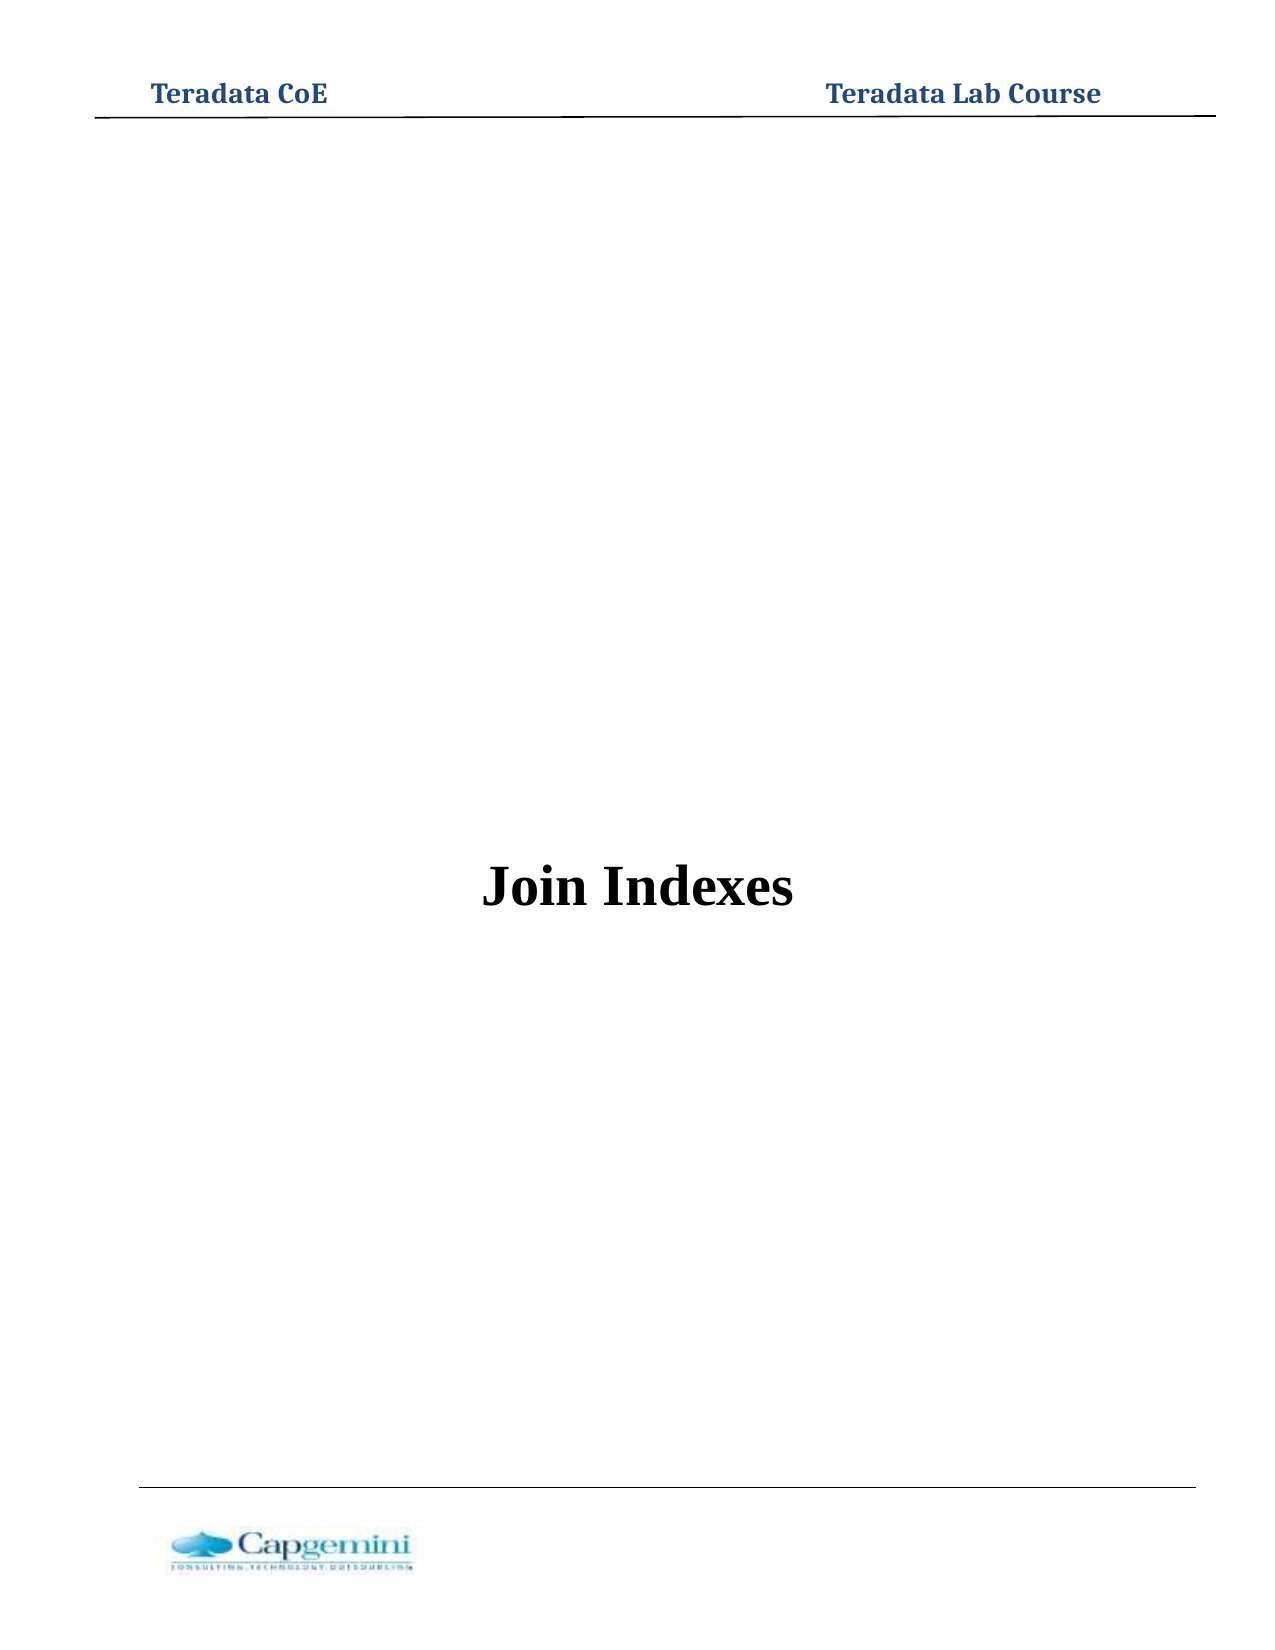

Teradata CoE
Teradata Lab Course

Join Indexes